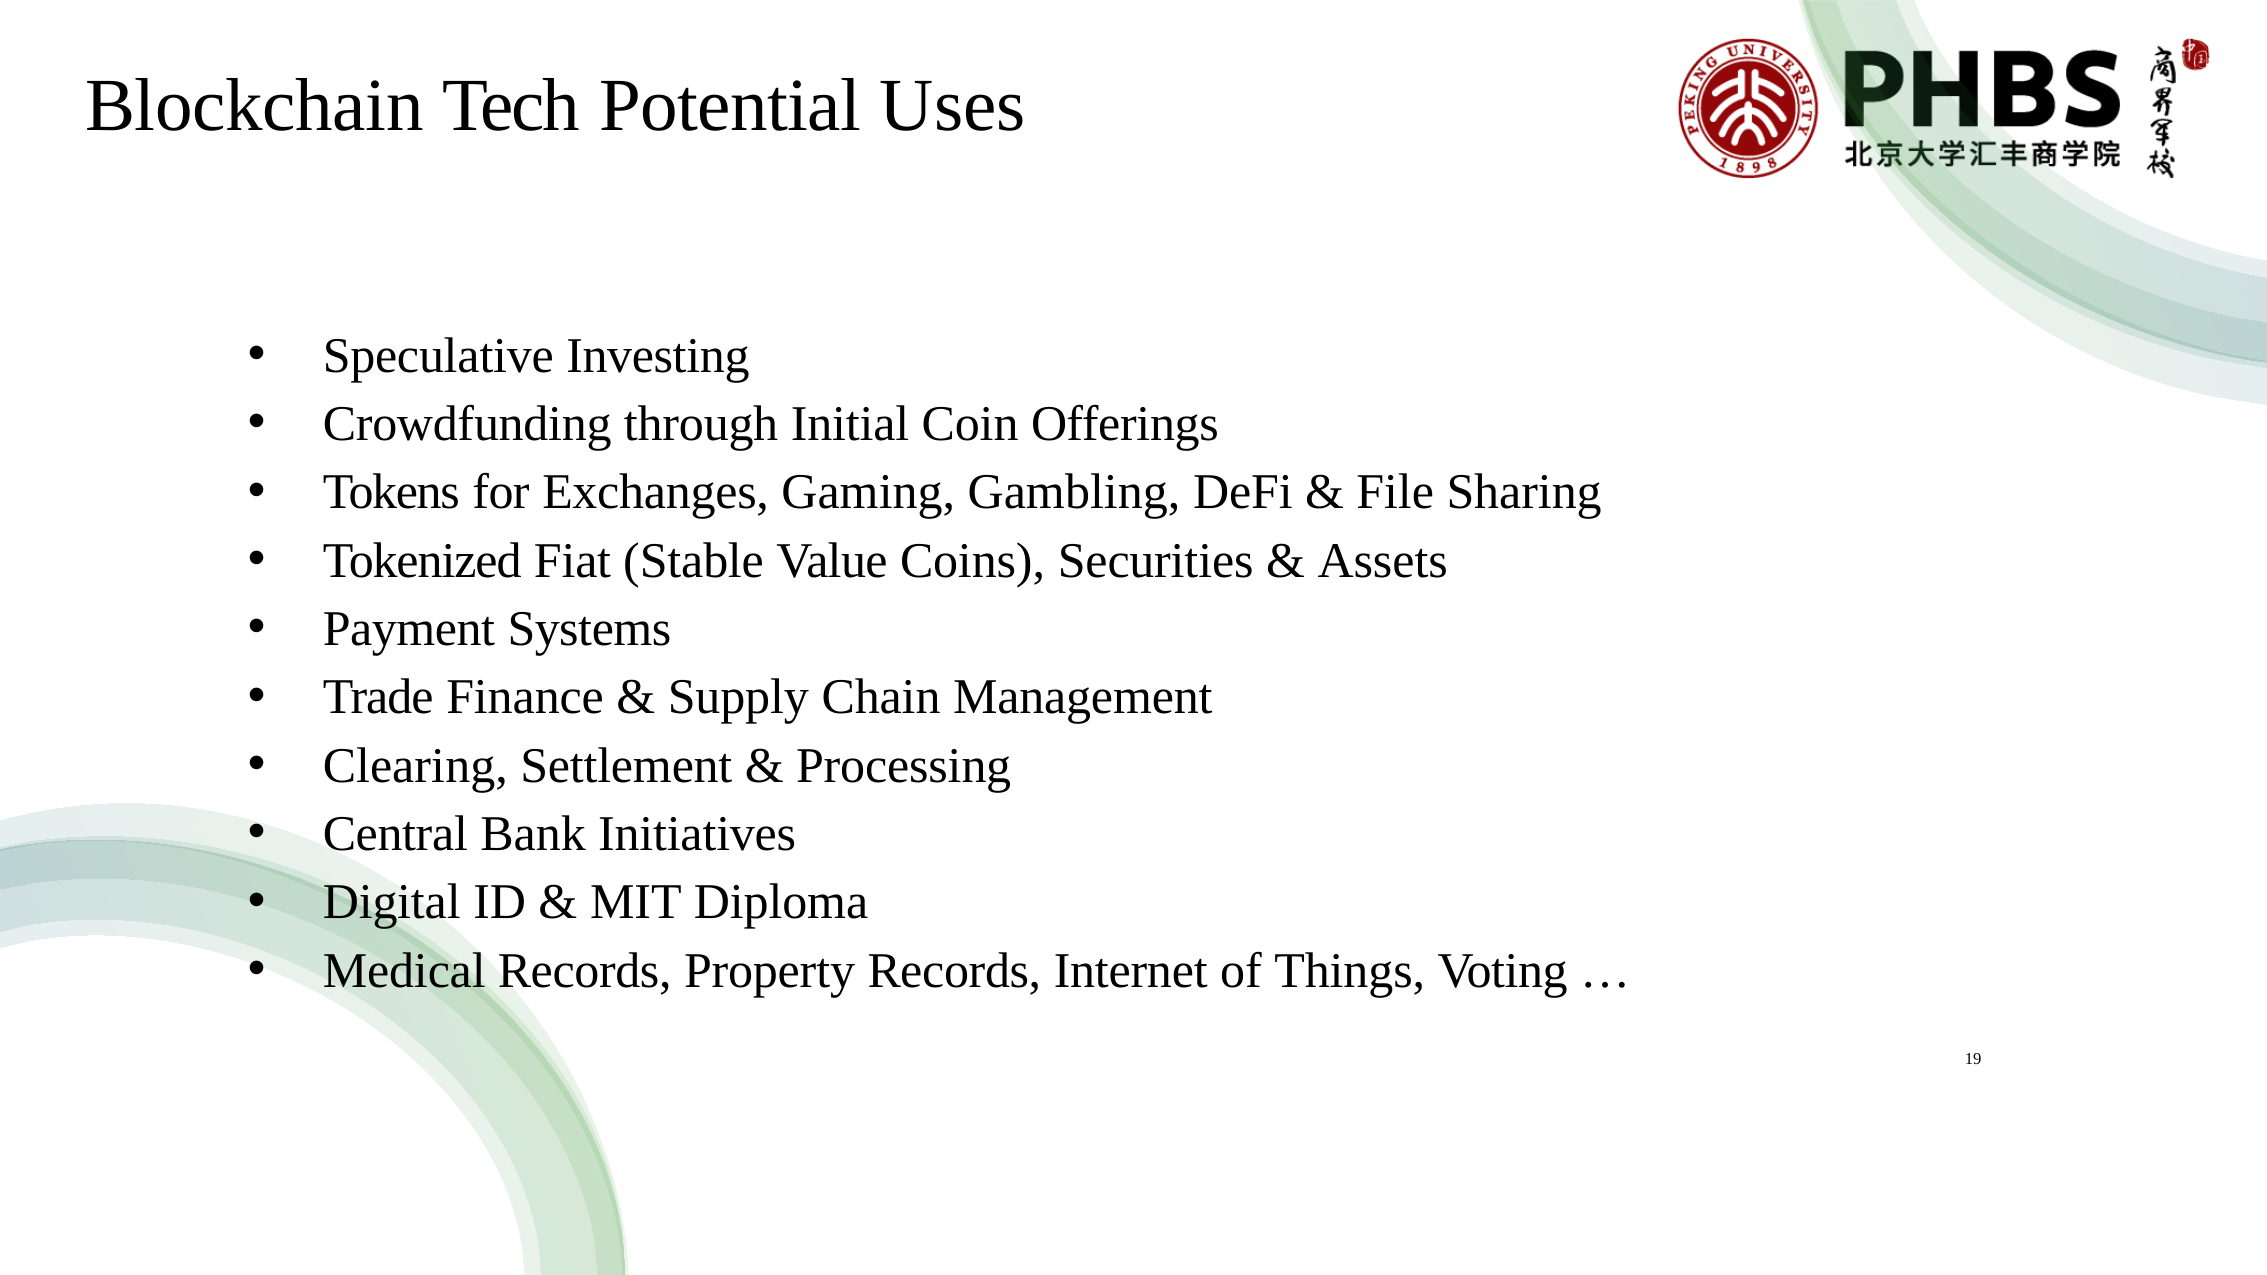

# Blockchain Tech Potential Uses
Speculative Investing
Crowdfunding through Initial Coin Offerings
Tokens for Exchanges, Gaming, Gambling, DeFi & File Sharing
Tokenized Fiat (Stable Value Coins), Securities & Assets
Payment Systems
Trade Finance & Supply Chain Management
Clearing, Settlement & Processing
Central Bank Initiatives
Digital ID & MIT Diploma
Medical Records, Property Records, Internet of Things, Voting …
19